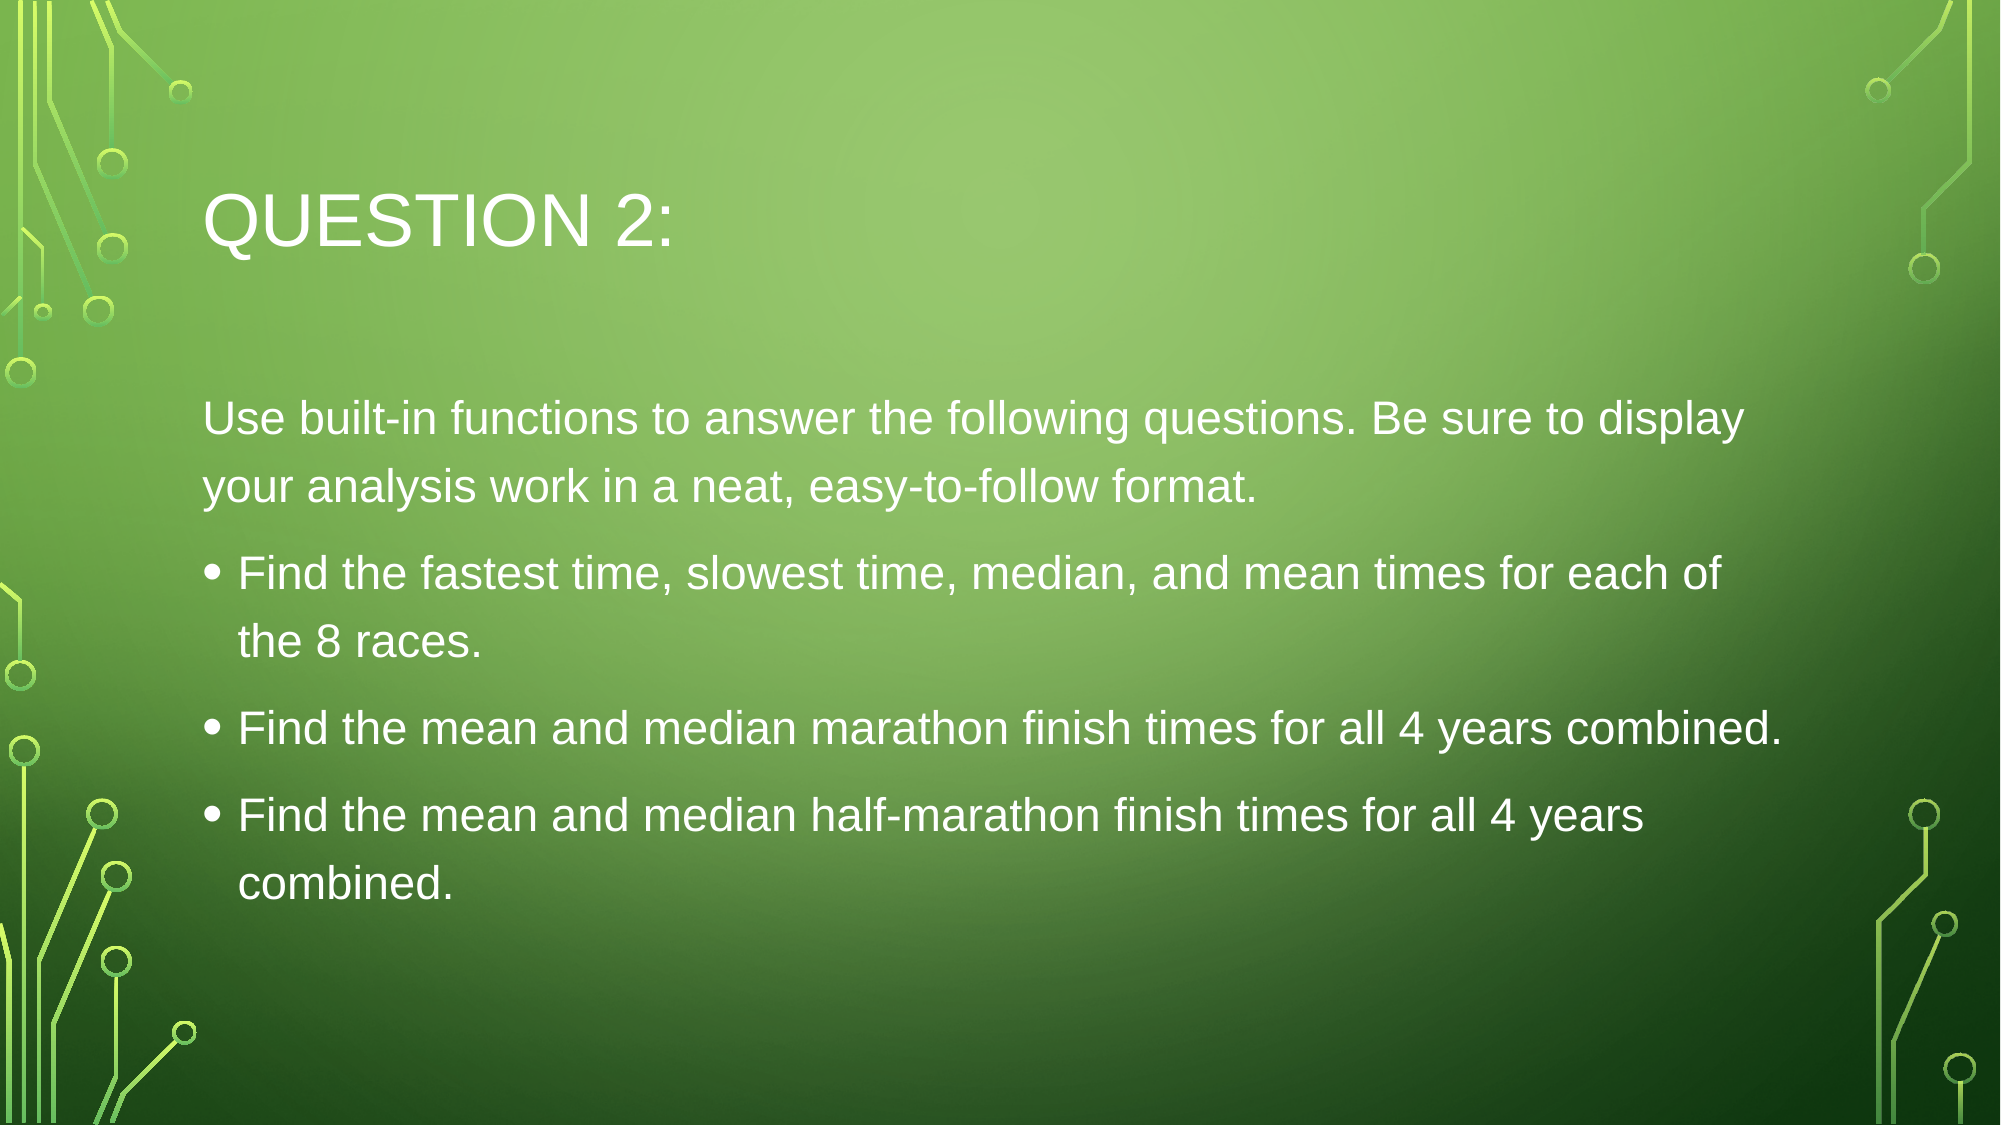

# Question 2:
Use built-in functions to answer the following questions. Be sure to display your analysis work in a neat, easy-to-follow format.
Find the fastest time, slowest time, median, and mean times for each of the 8 races.
Find the mean and median marathon finish times for all 4 years combined.
Find the mean and median half-marathon finish times for all 4 years combined.